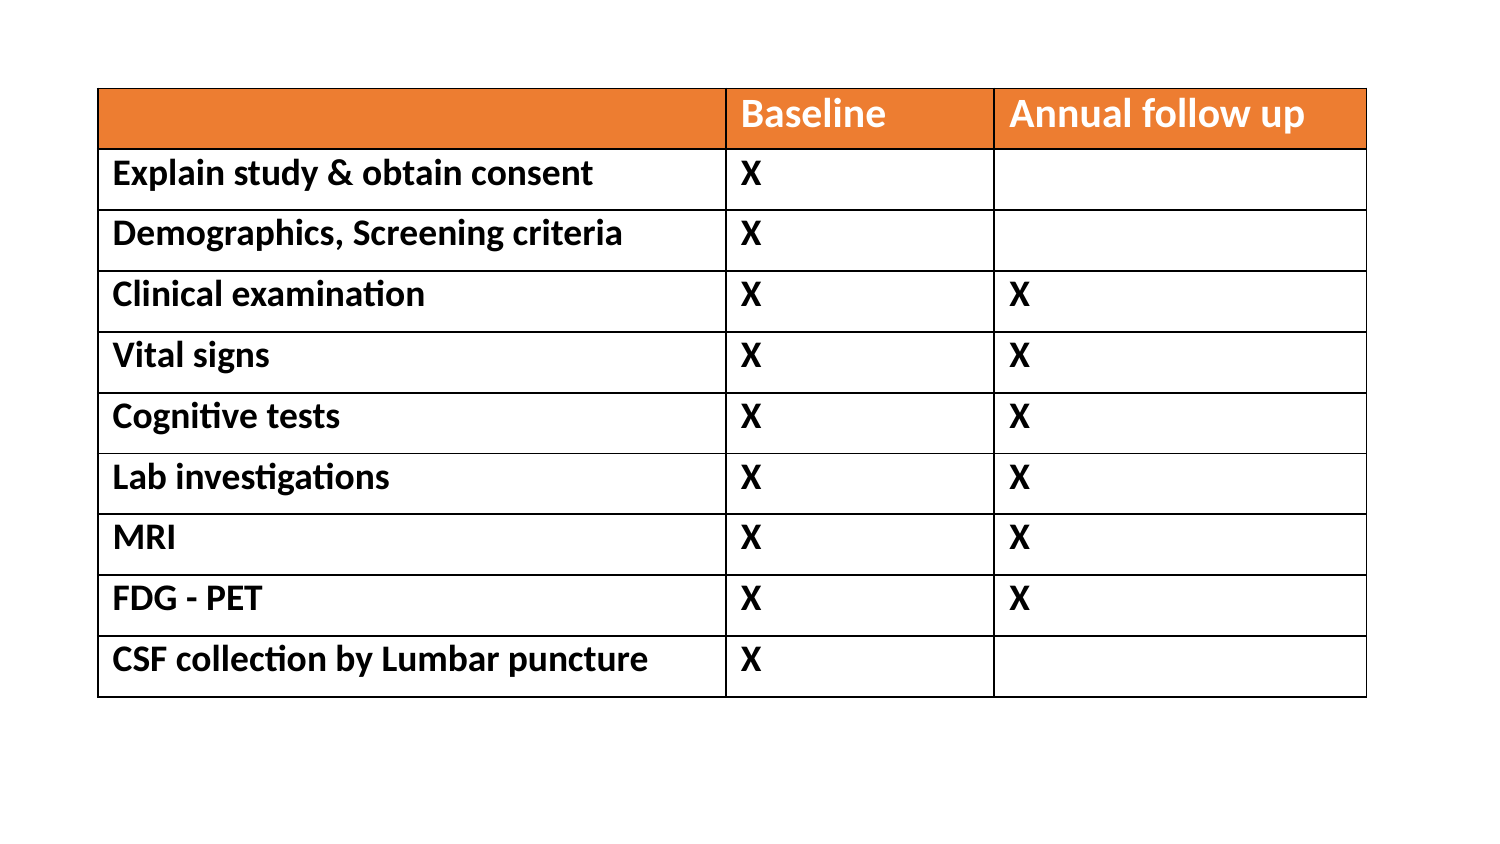

|  | Baseline | Annual follow up |
| --- | --- | --- |
| Explain study & obtain consent | X |  |
| Demographics, Screening criteria | X |  |
| Clinical examination | X | X |
| Vital signs | X | X |
| Cognitive tests | X | X |
| Lab investigations | X | X |
| MRI | X | X |
| FDG - PET | X | X |
| CSF collection by Lumbar puncture | X |  |